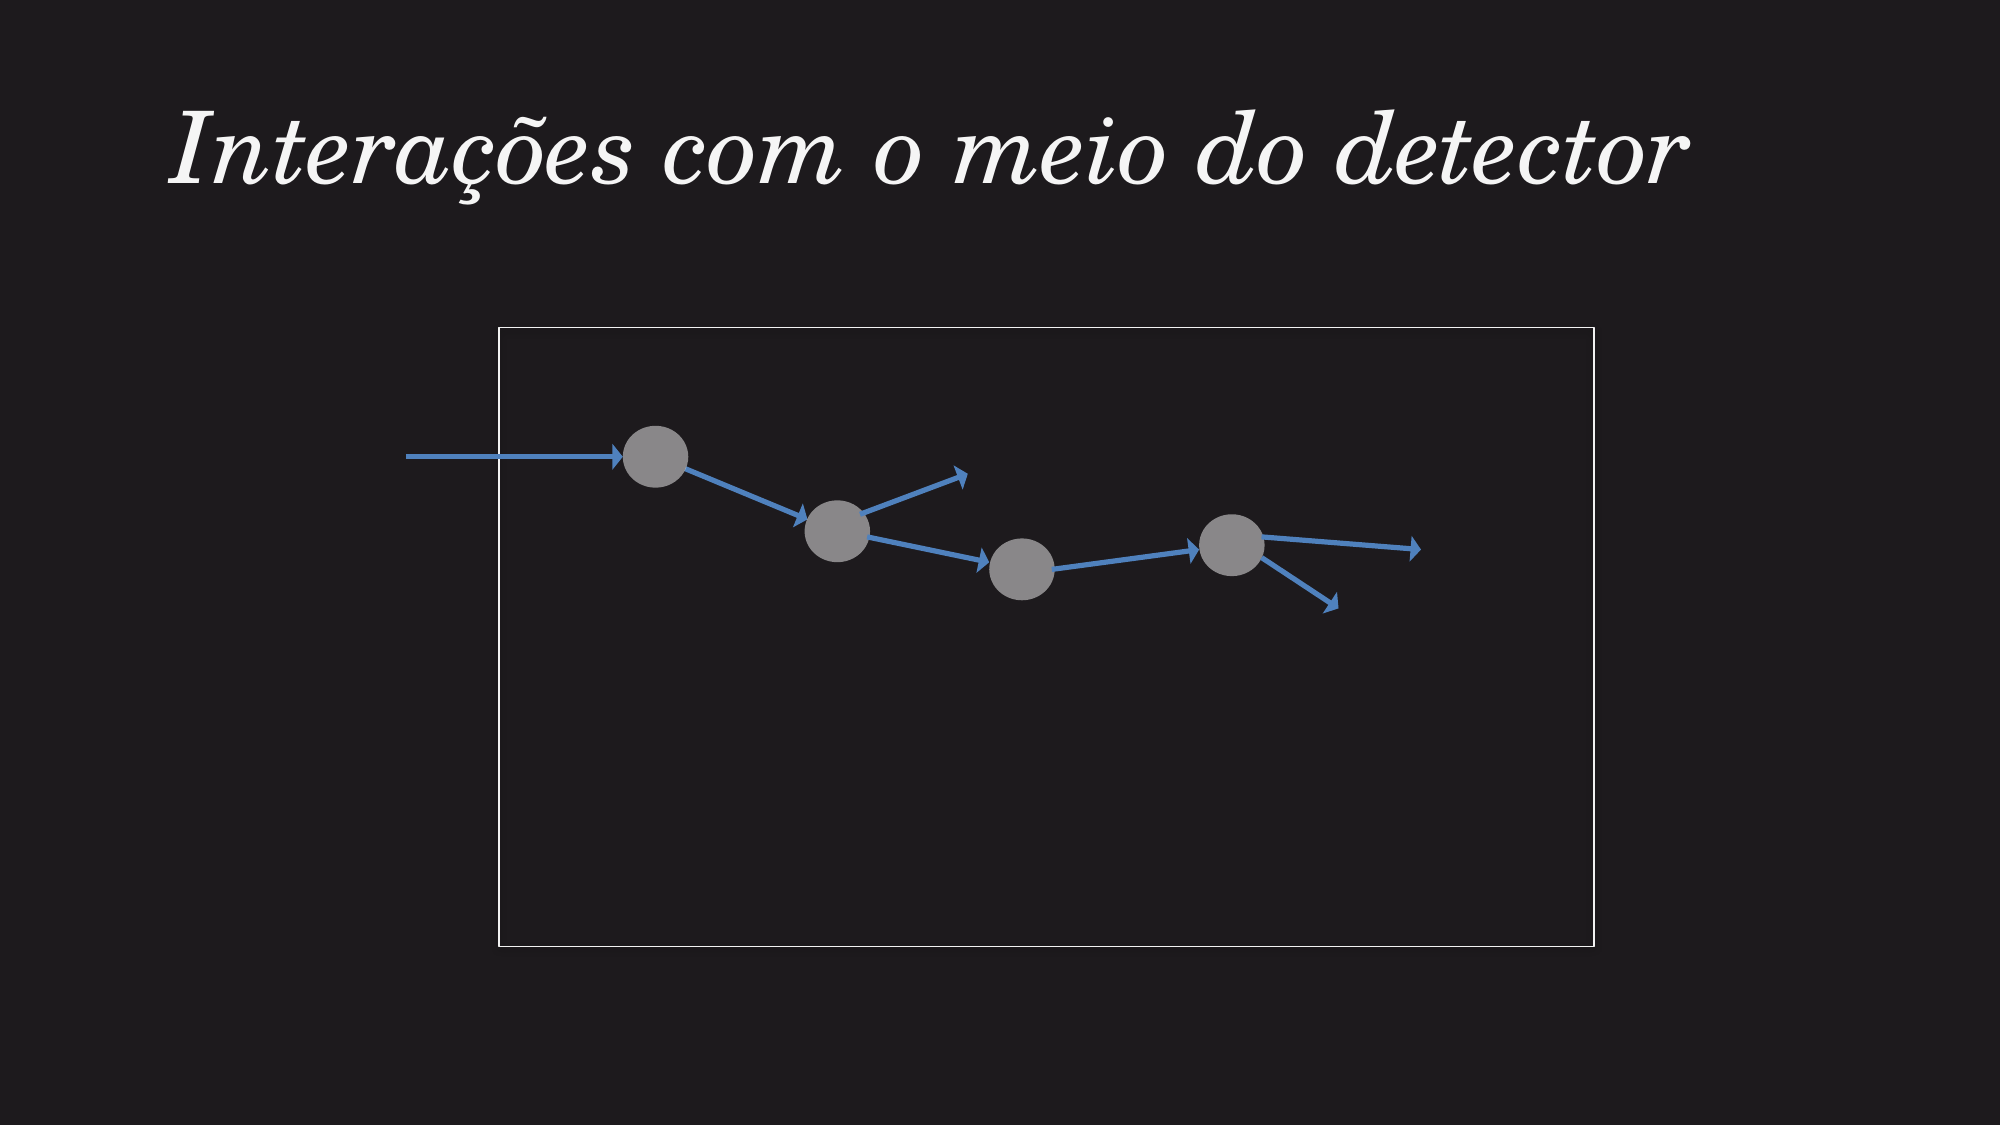

# Interações com o meio do detector